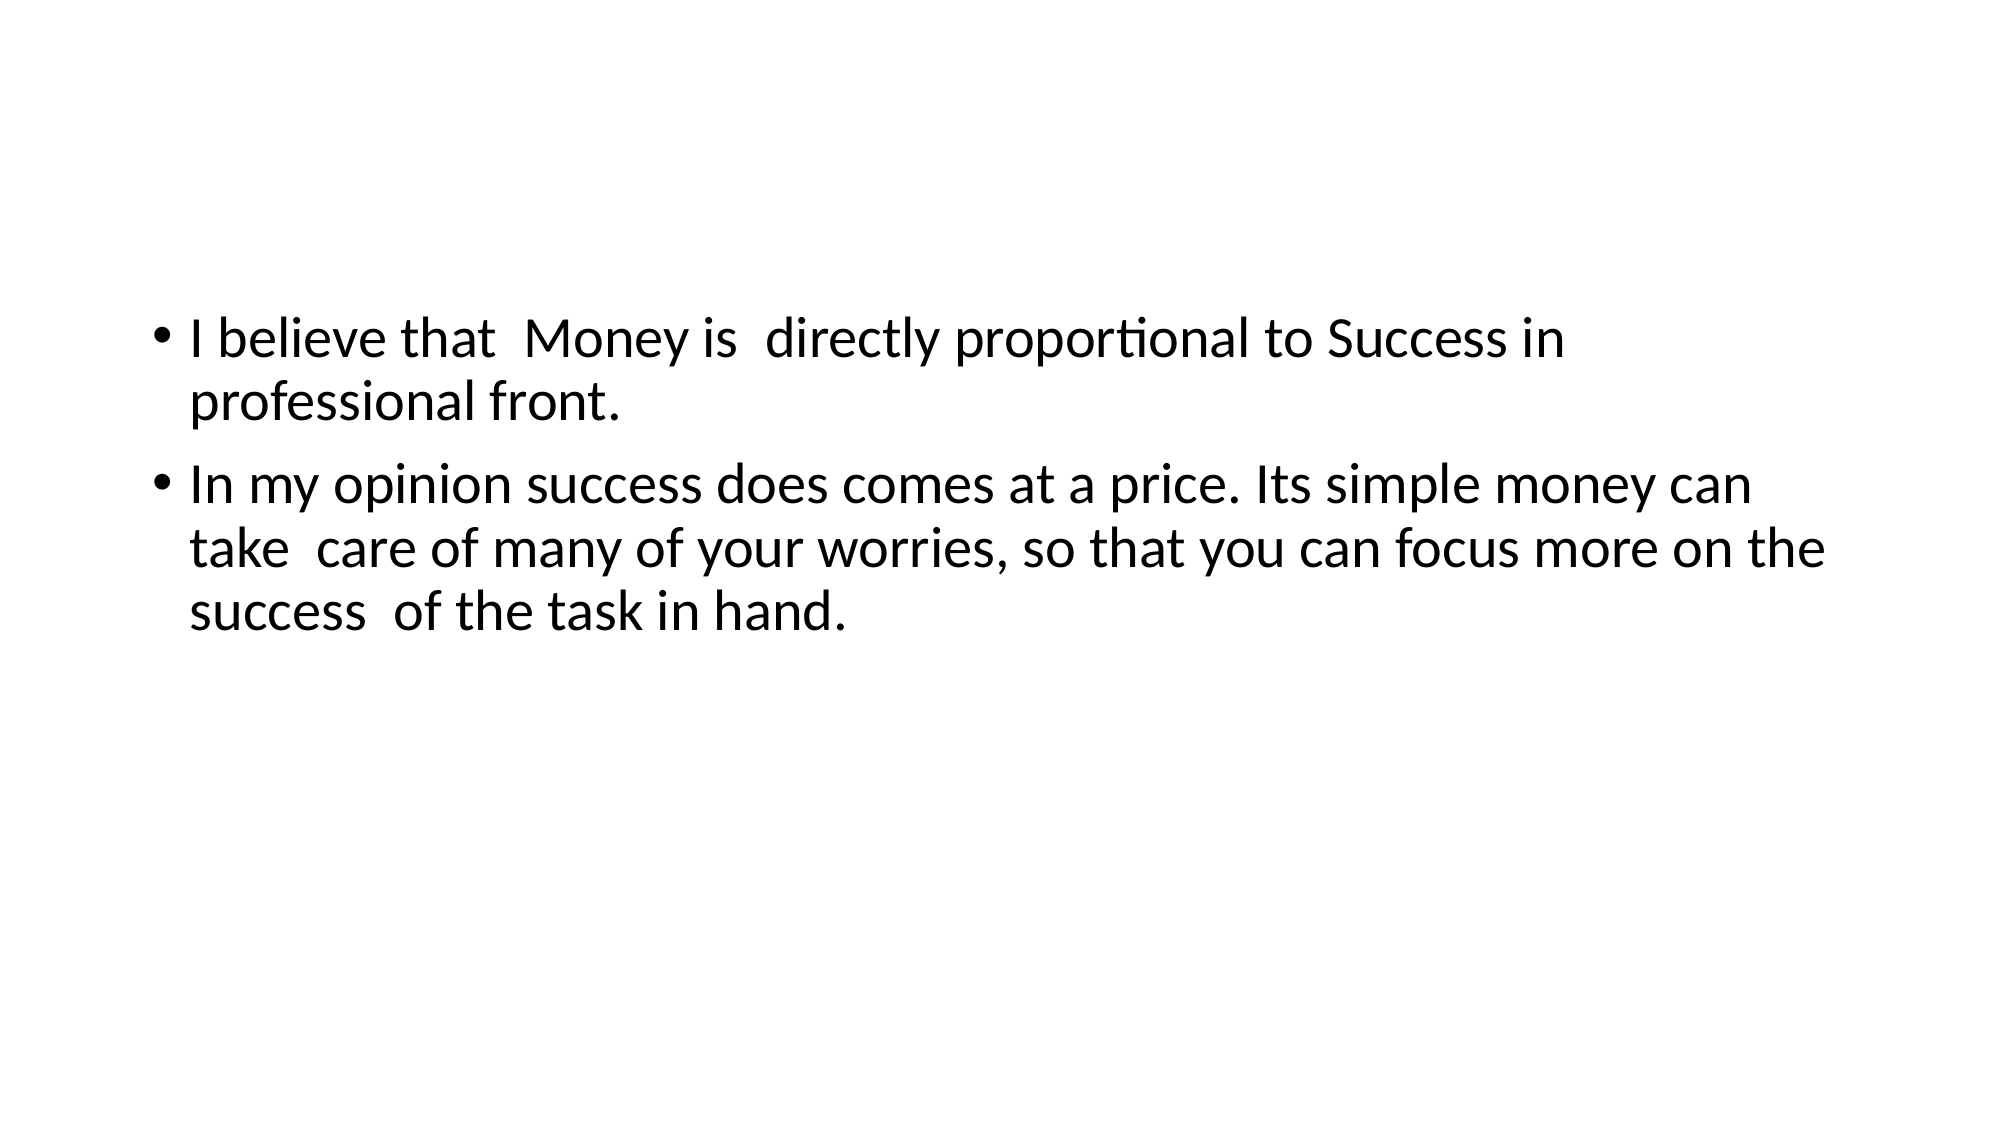

#
I believe that  Money is  directly proportional to Success in professional front.
In my opinion success does comes at a price. Its simple money can take  care of many of your worries, so that you can focus more on the success  of the task in hand.